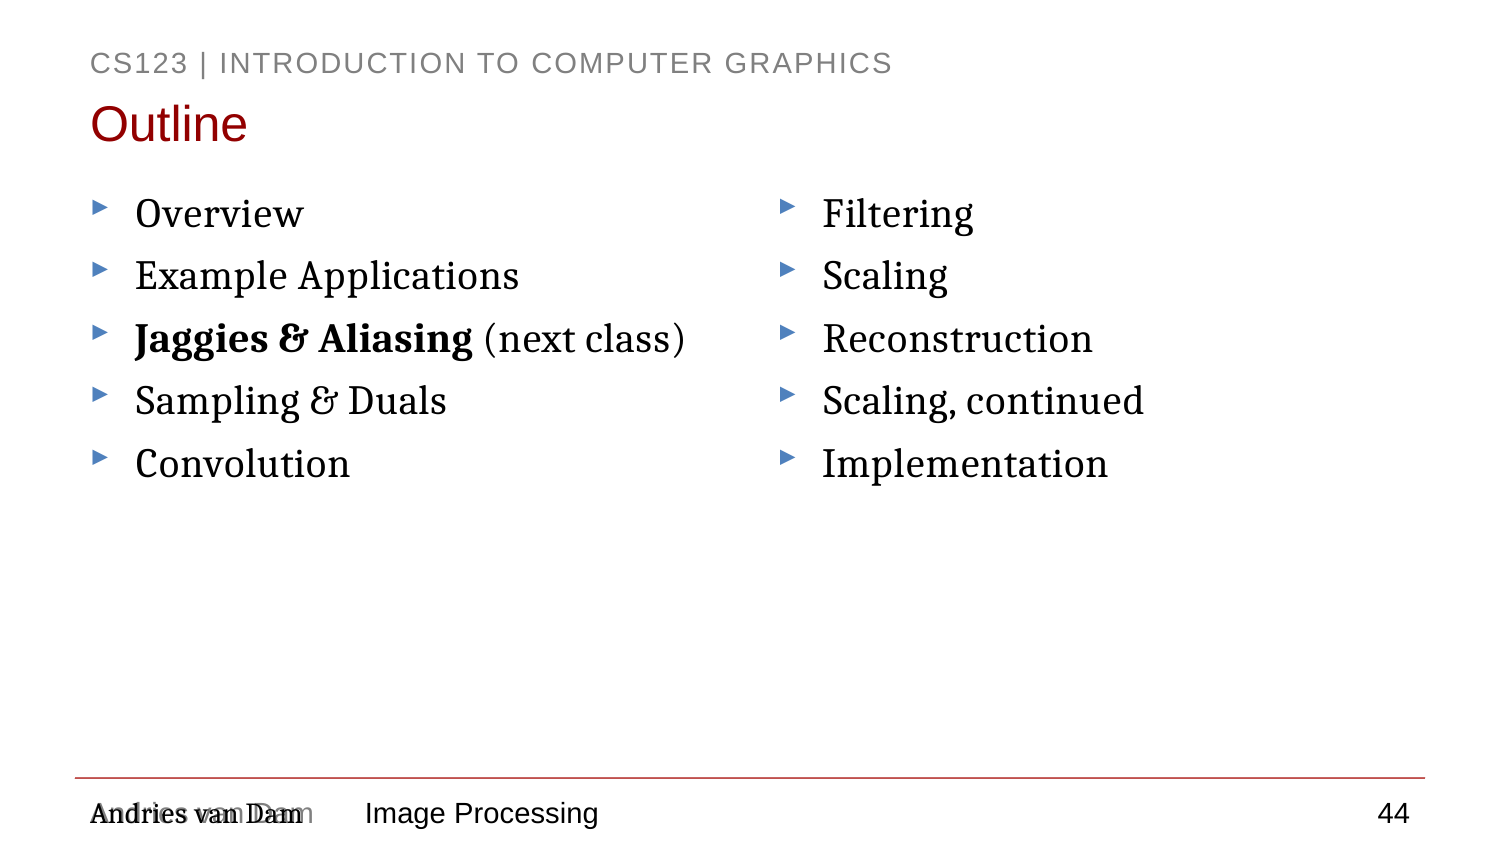

# Outline
Overview
Example Applications
Jaggies & Aliasing (next class)
Sampling & Duals
Convolution
Filtering
Scaling
Reconstruction
Scaling, continued
Implementation

44
Image Processing